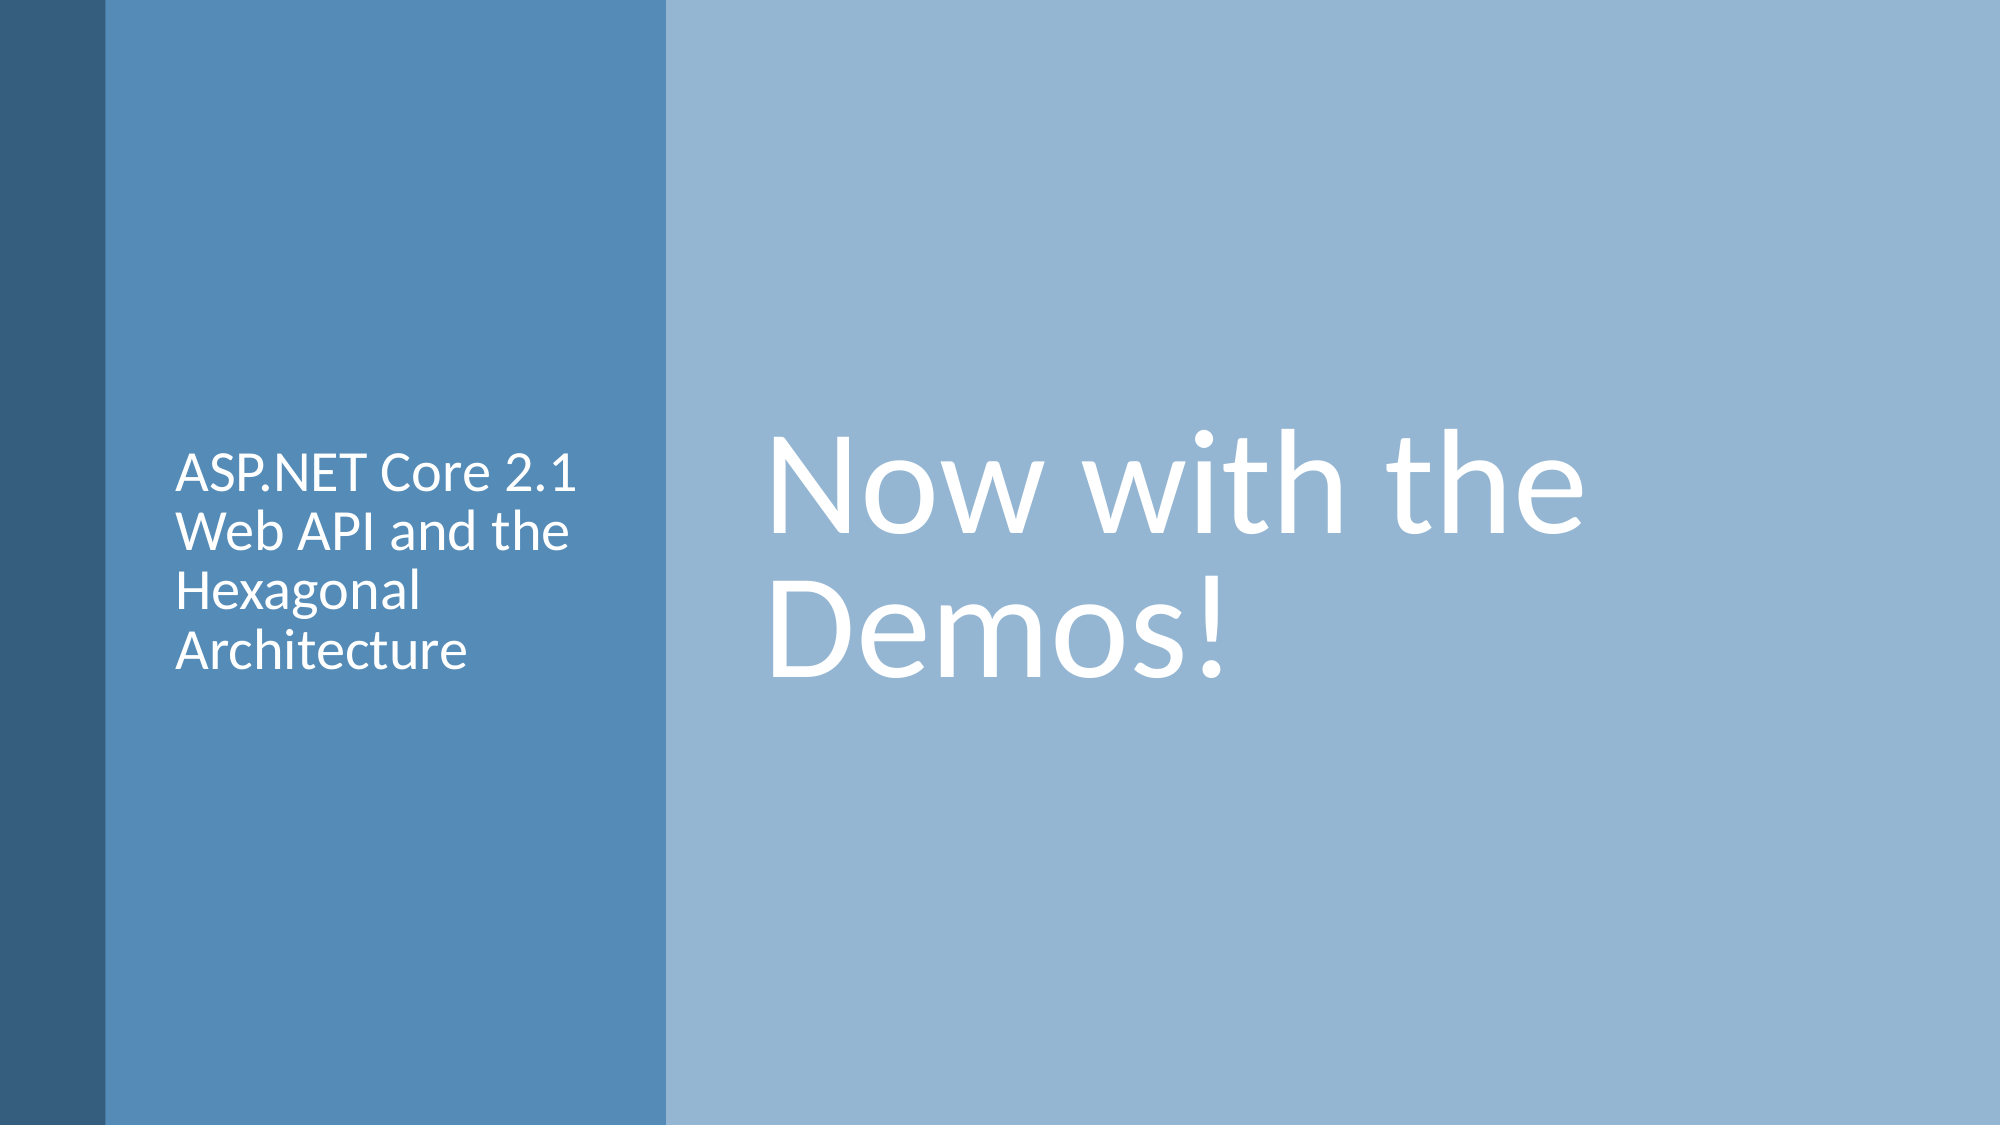

ASP.NET Core 2.1 Web API and the Hexagonal Architecture
# Now with the Demos!